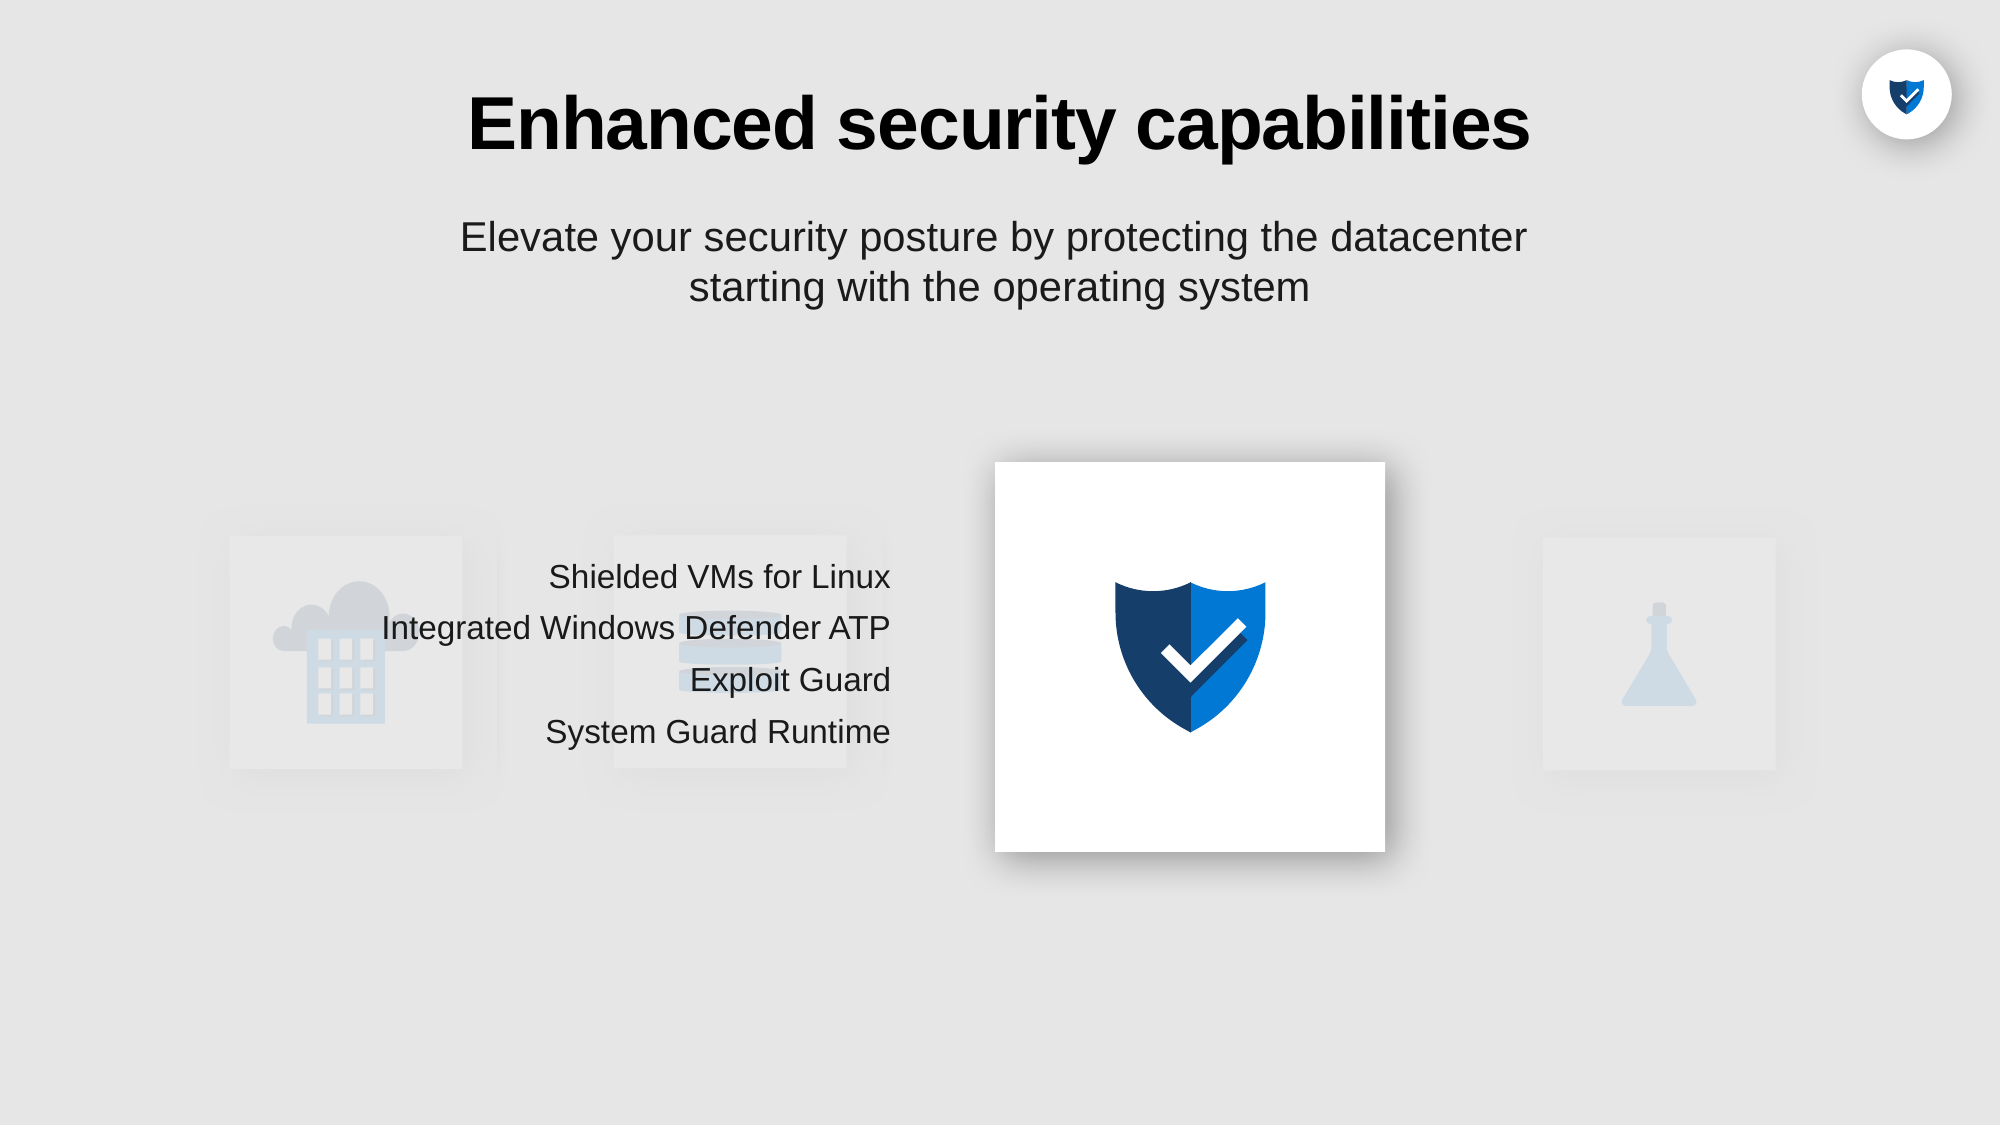

# Enhanced security capabilities
Elevate your security posture by protecting the datacenter
starting with the operating system

Shielded VMs for Linux
Integrated Windows Defender ATP
Exploit Guard
System Guard Runtime